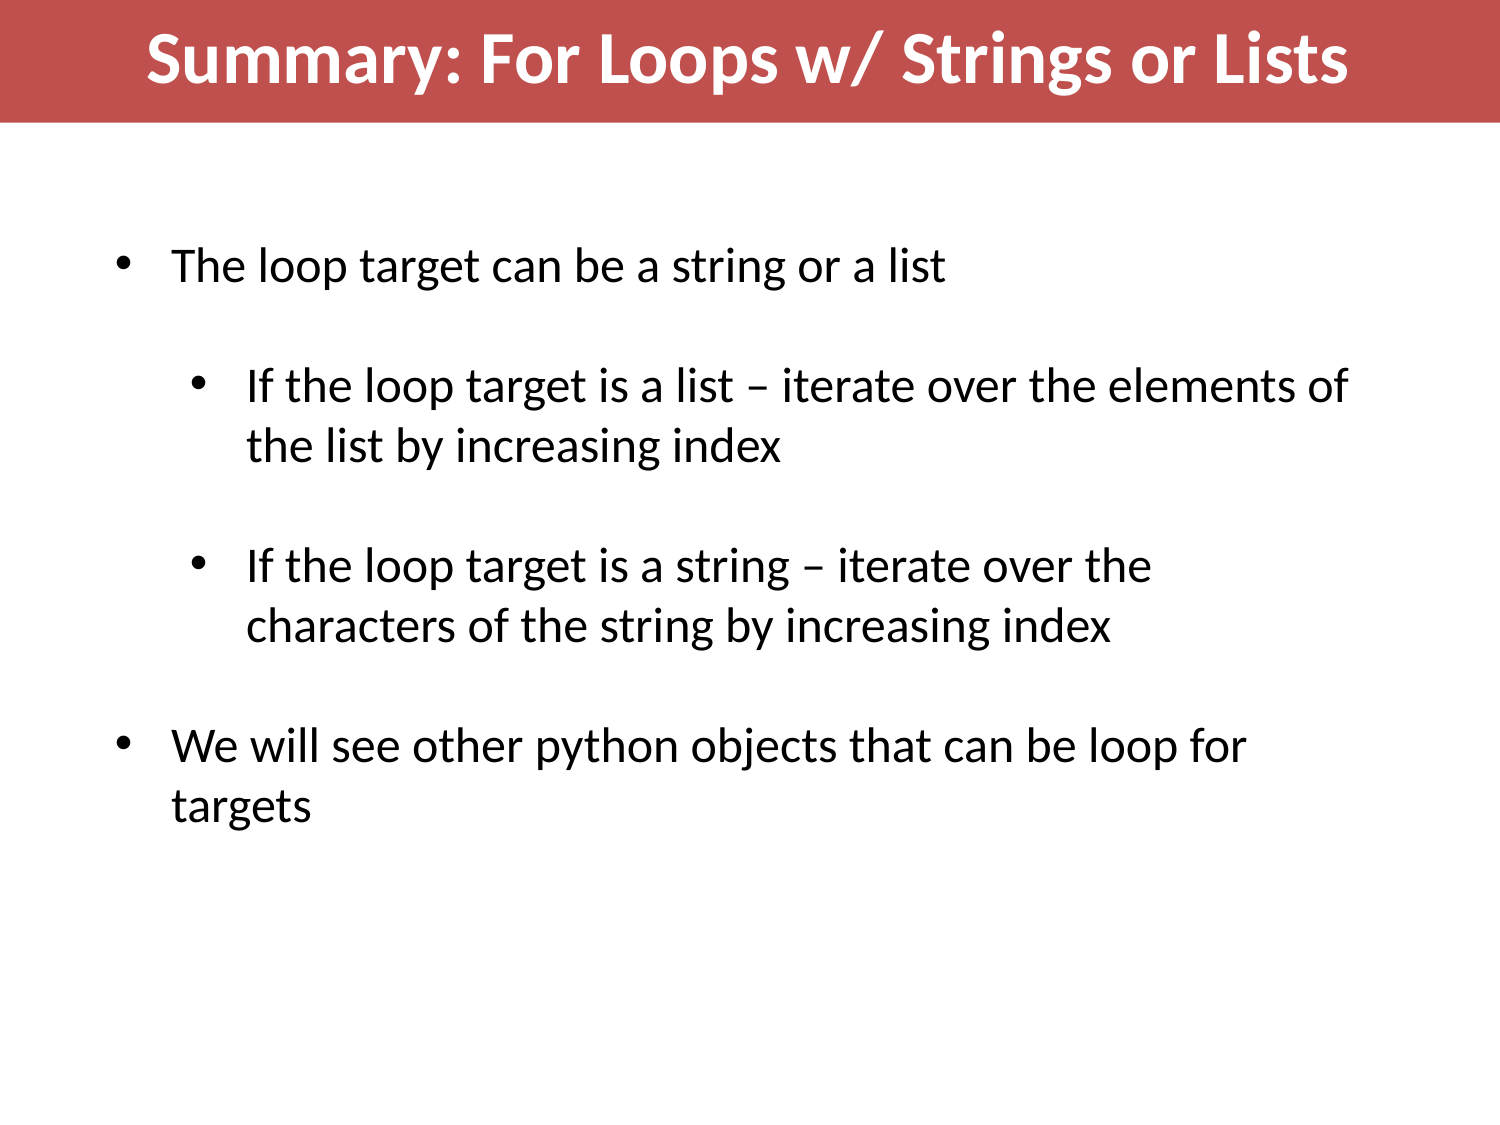

Summary: For Loops w/ Strings or Lists

The loop target can be a string or a list

If the loop target is a list – iterate over the elements of the list by increasing index

If the loop target is a string – iterate over the characters of the string by increasing index

We will see other python objects that can be loop for targets